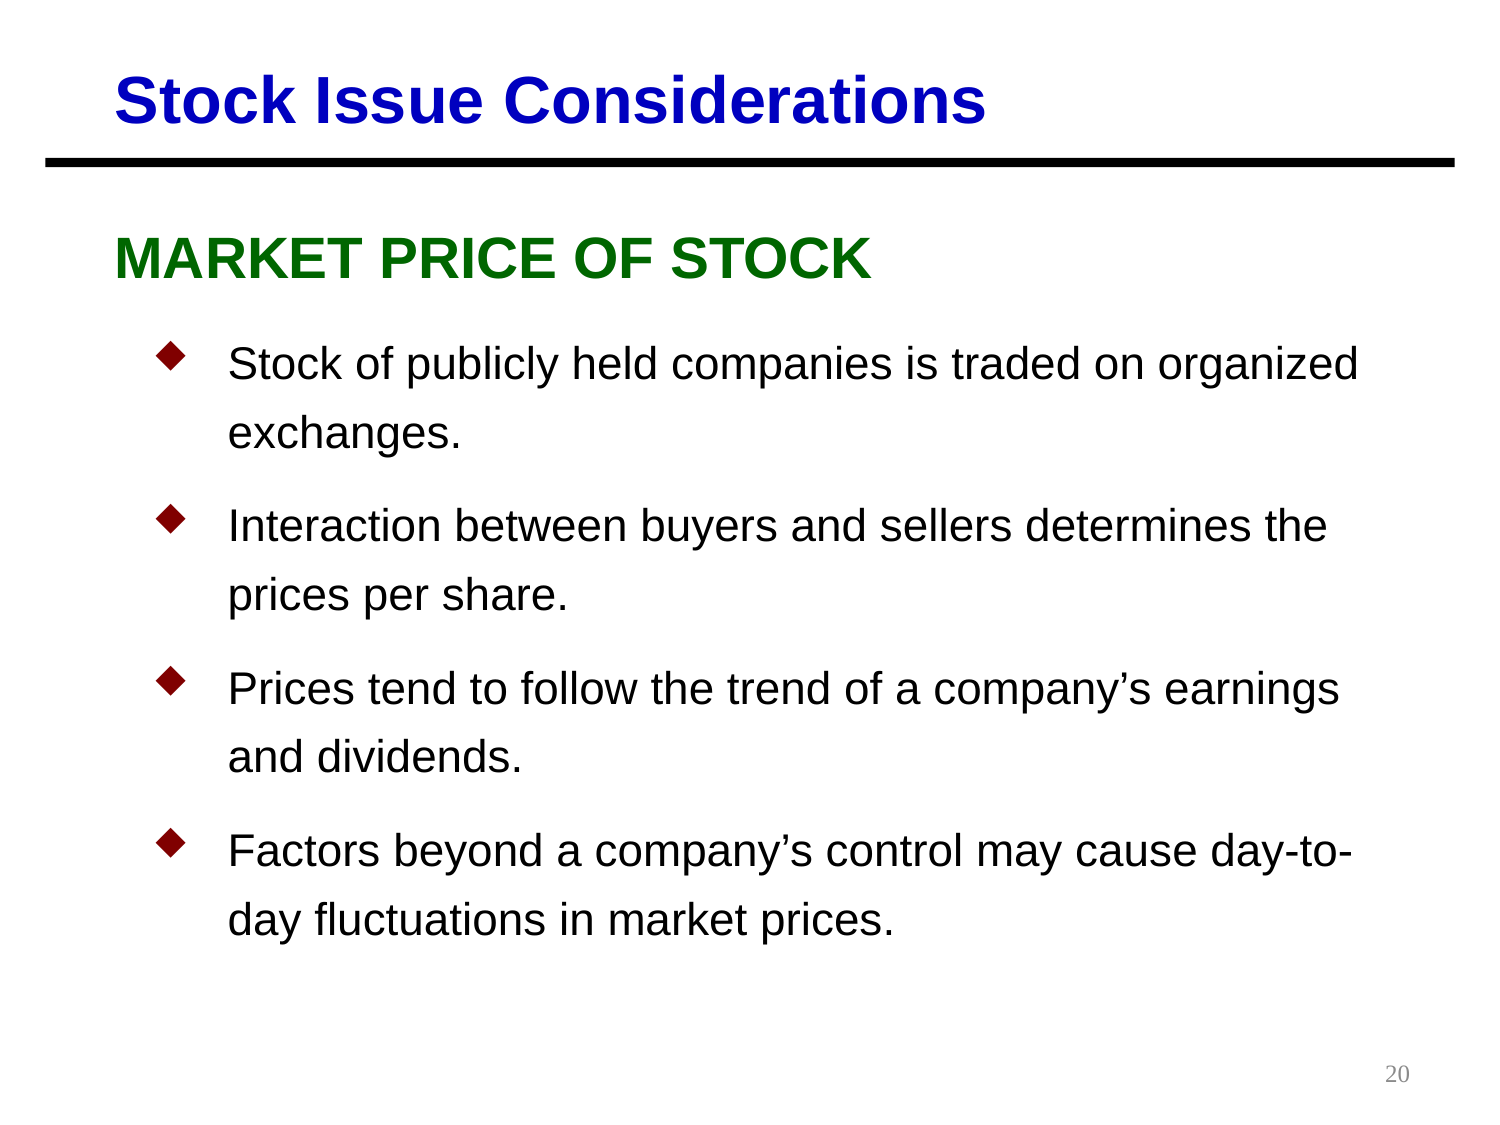

Stock Issue Considerations

MARKET PRICE OF STOCK
Stock of publicly held companies is traded on organized exchanges.
Interaction between buyers and sellers determines the prices per share.
Prices tend to follow the trend of a company’s earnings and dividends.
Factors beyond a company’s control may cause day-to-day fluctuations in market prices.
20